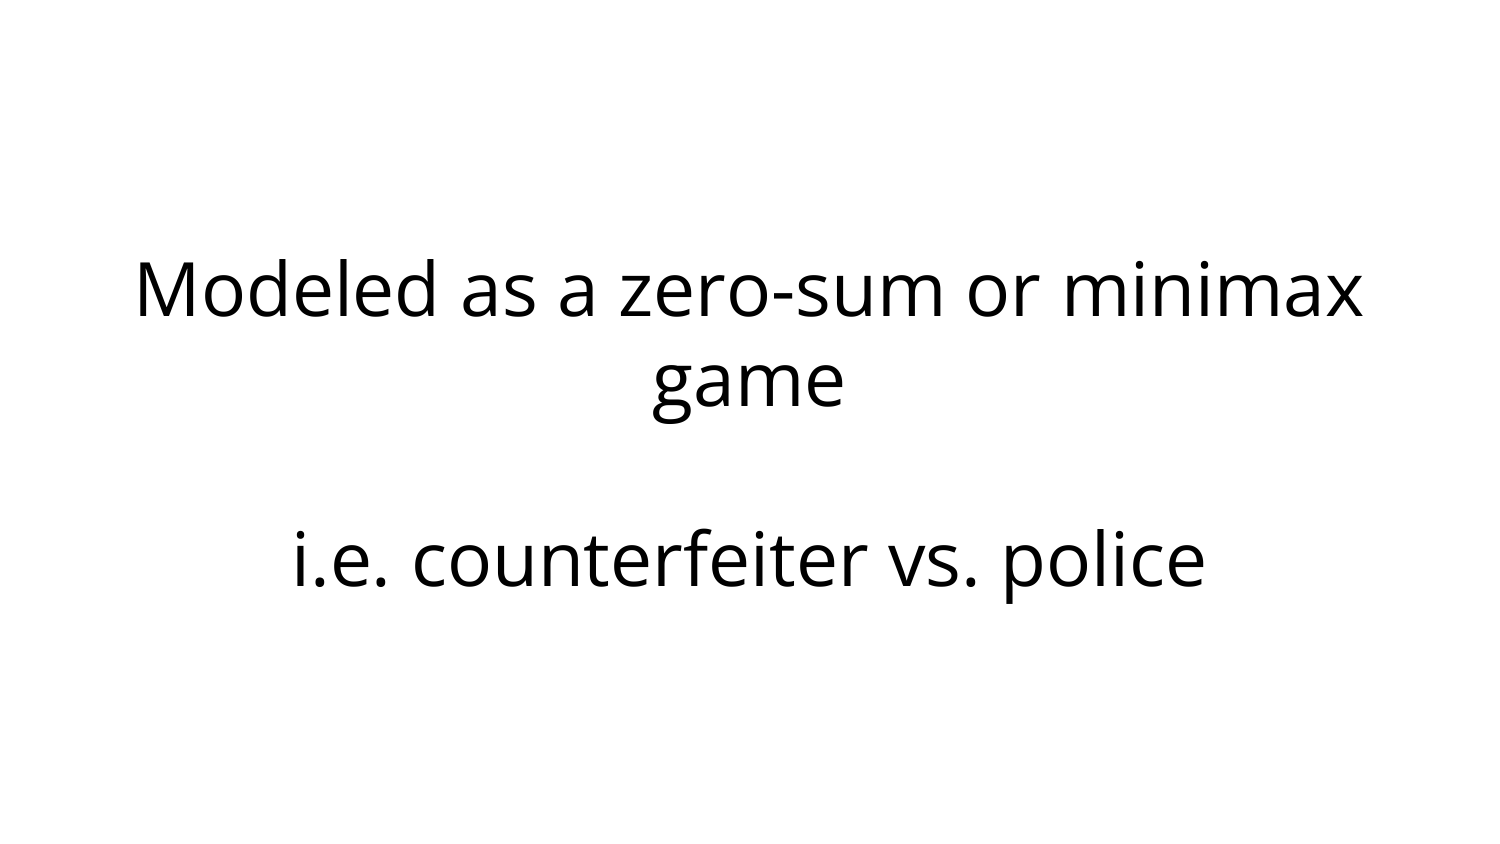

# Modeled as a zero-sum or minimax game

i.e. counterfeiter vs. police